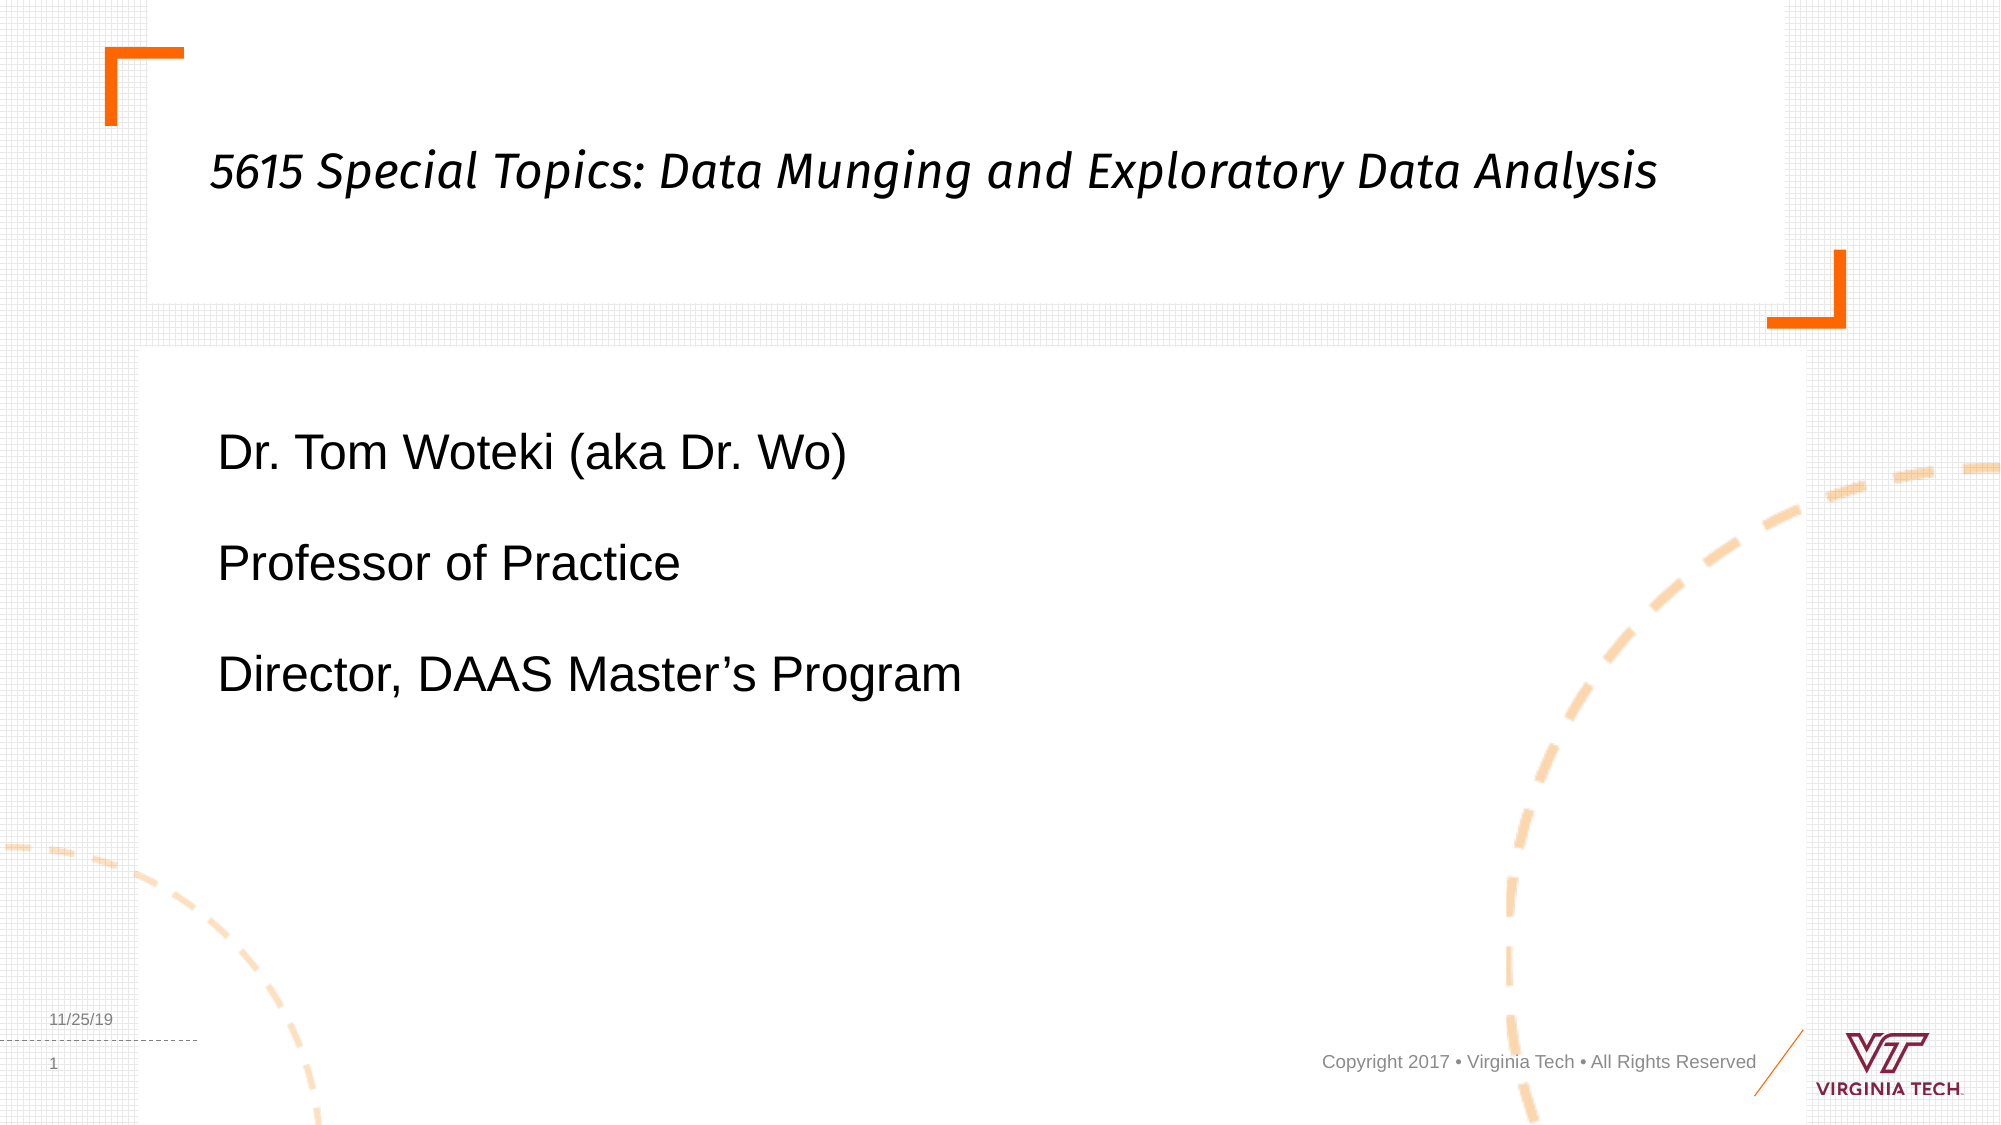

# 5615 Special Topics: Data Munging and Exploratory Data Analysis
Dr. Tom Woteki (aka Dr. Wo)
Professor of Practice
Director, DAAS Master’s Program

11/25/19
1
Copyright 2017 • Virginia Tech • All Rights Reserved